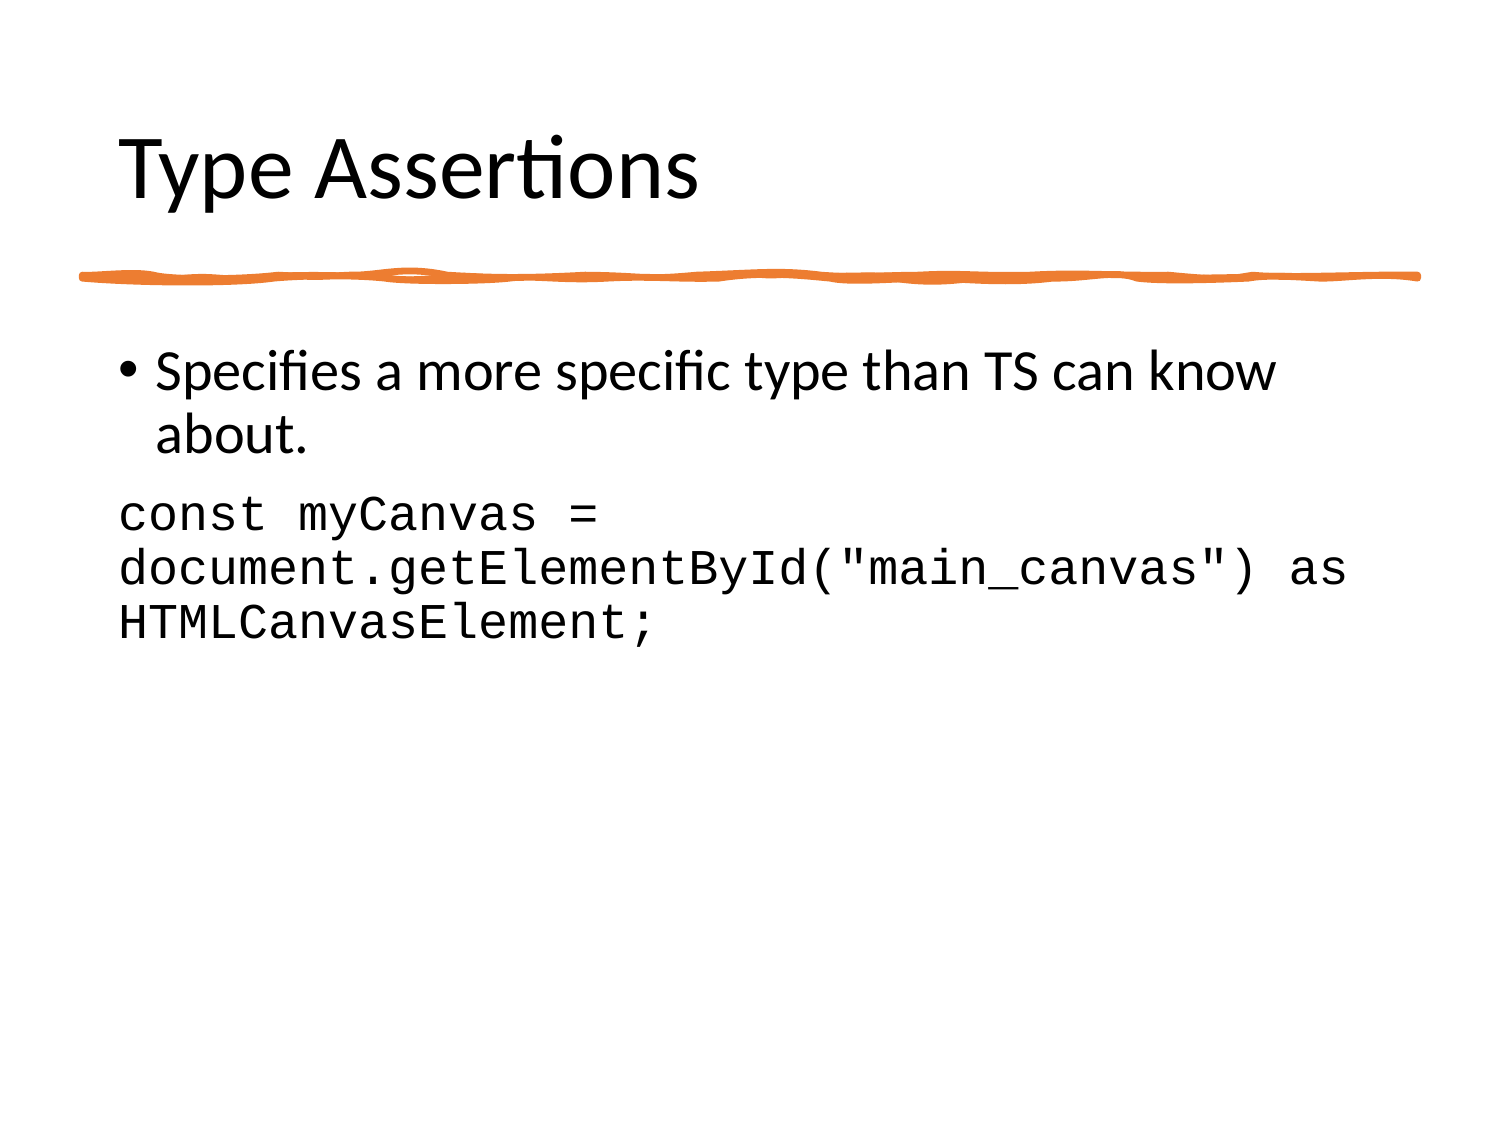

# Type Assertions
Specifies a more specific type than TS can know about.
const myCanvas = document.getElementById("main_canvas") as HTMLCanvasElement;